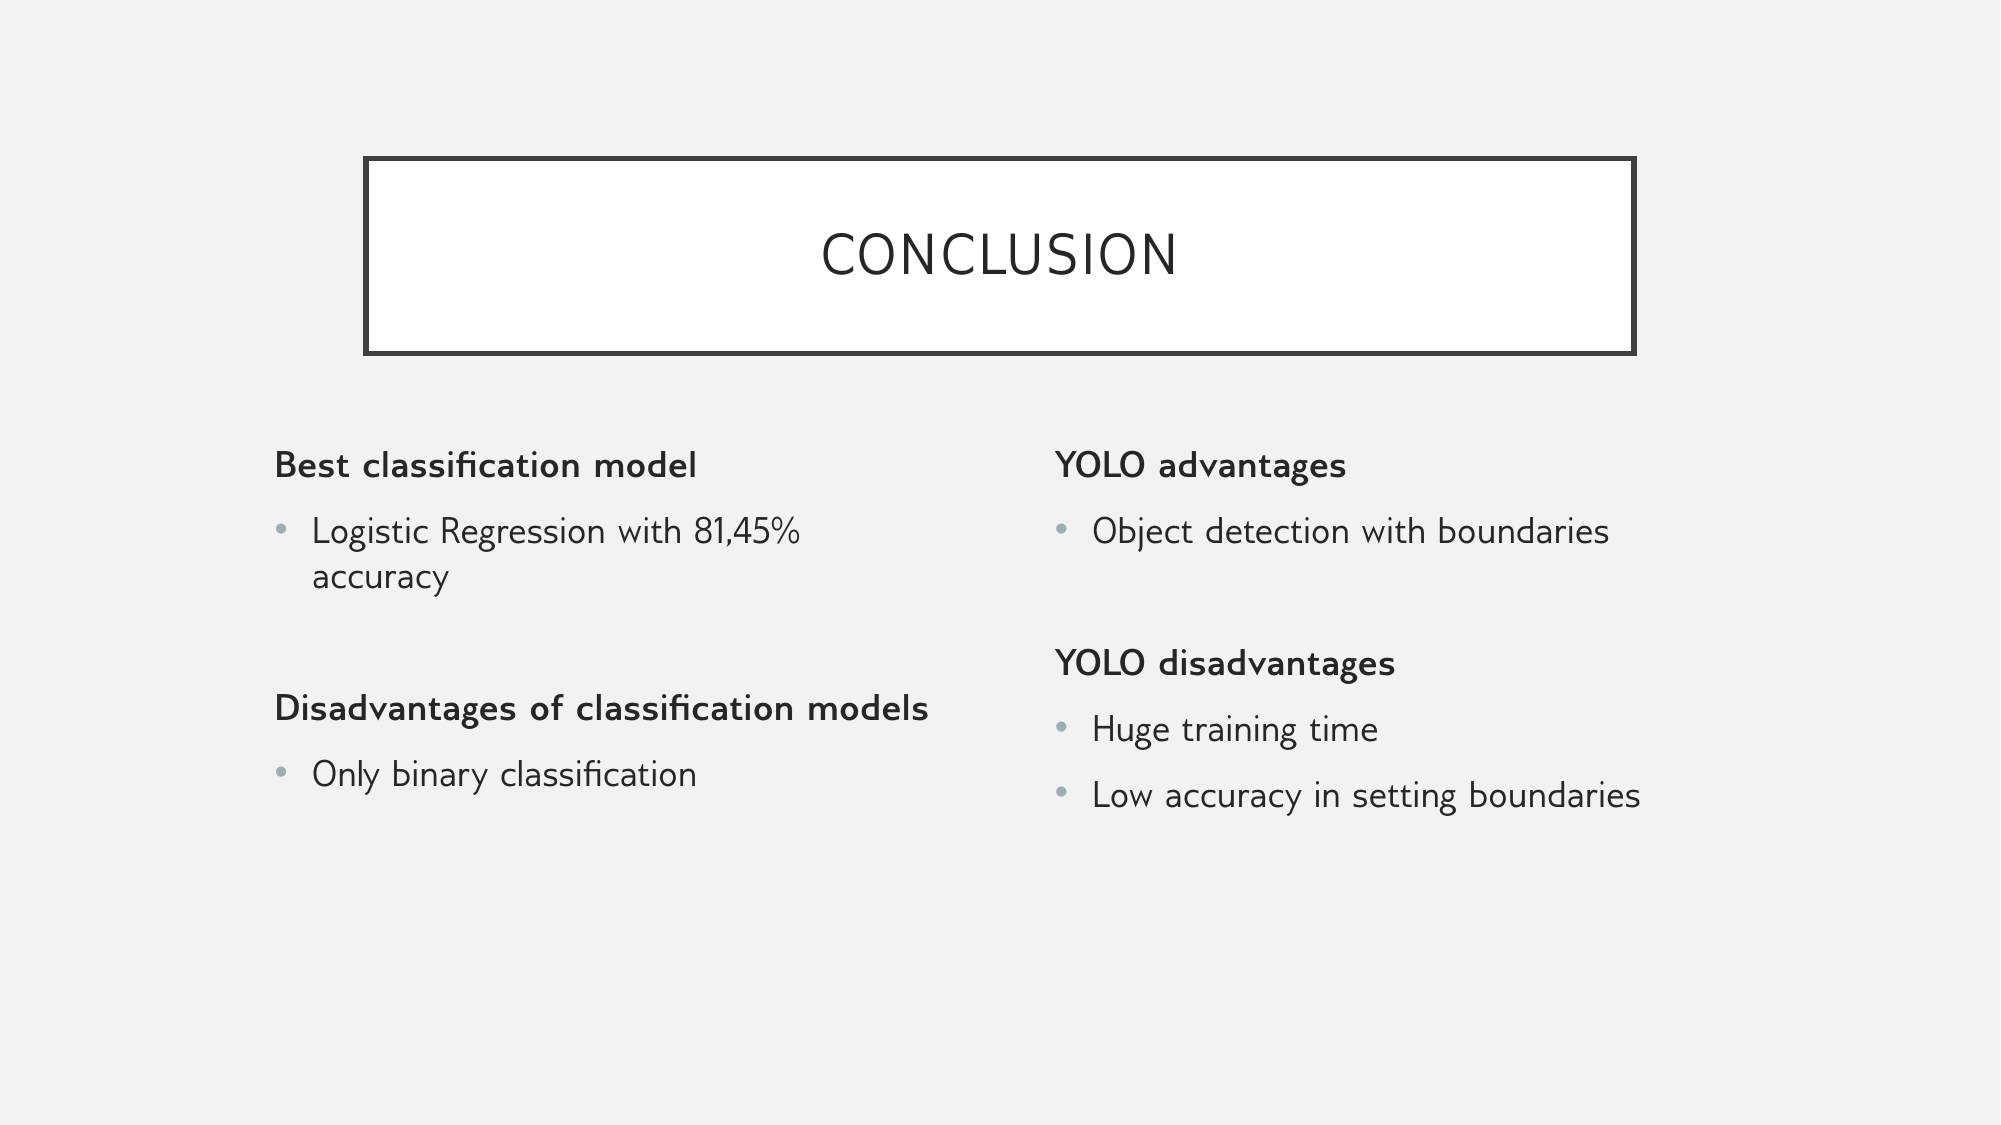

# conclusıon
Best classification model
Logistic Regression with 81,45% accuracy

Disadvantages of classification models
Only binary classification

YOLO advantages
Object detection with boundaries

YOLO disadvantages
Huge training time
Low accuracy in setting boundaries